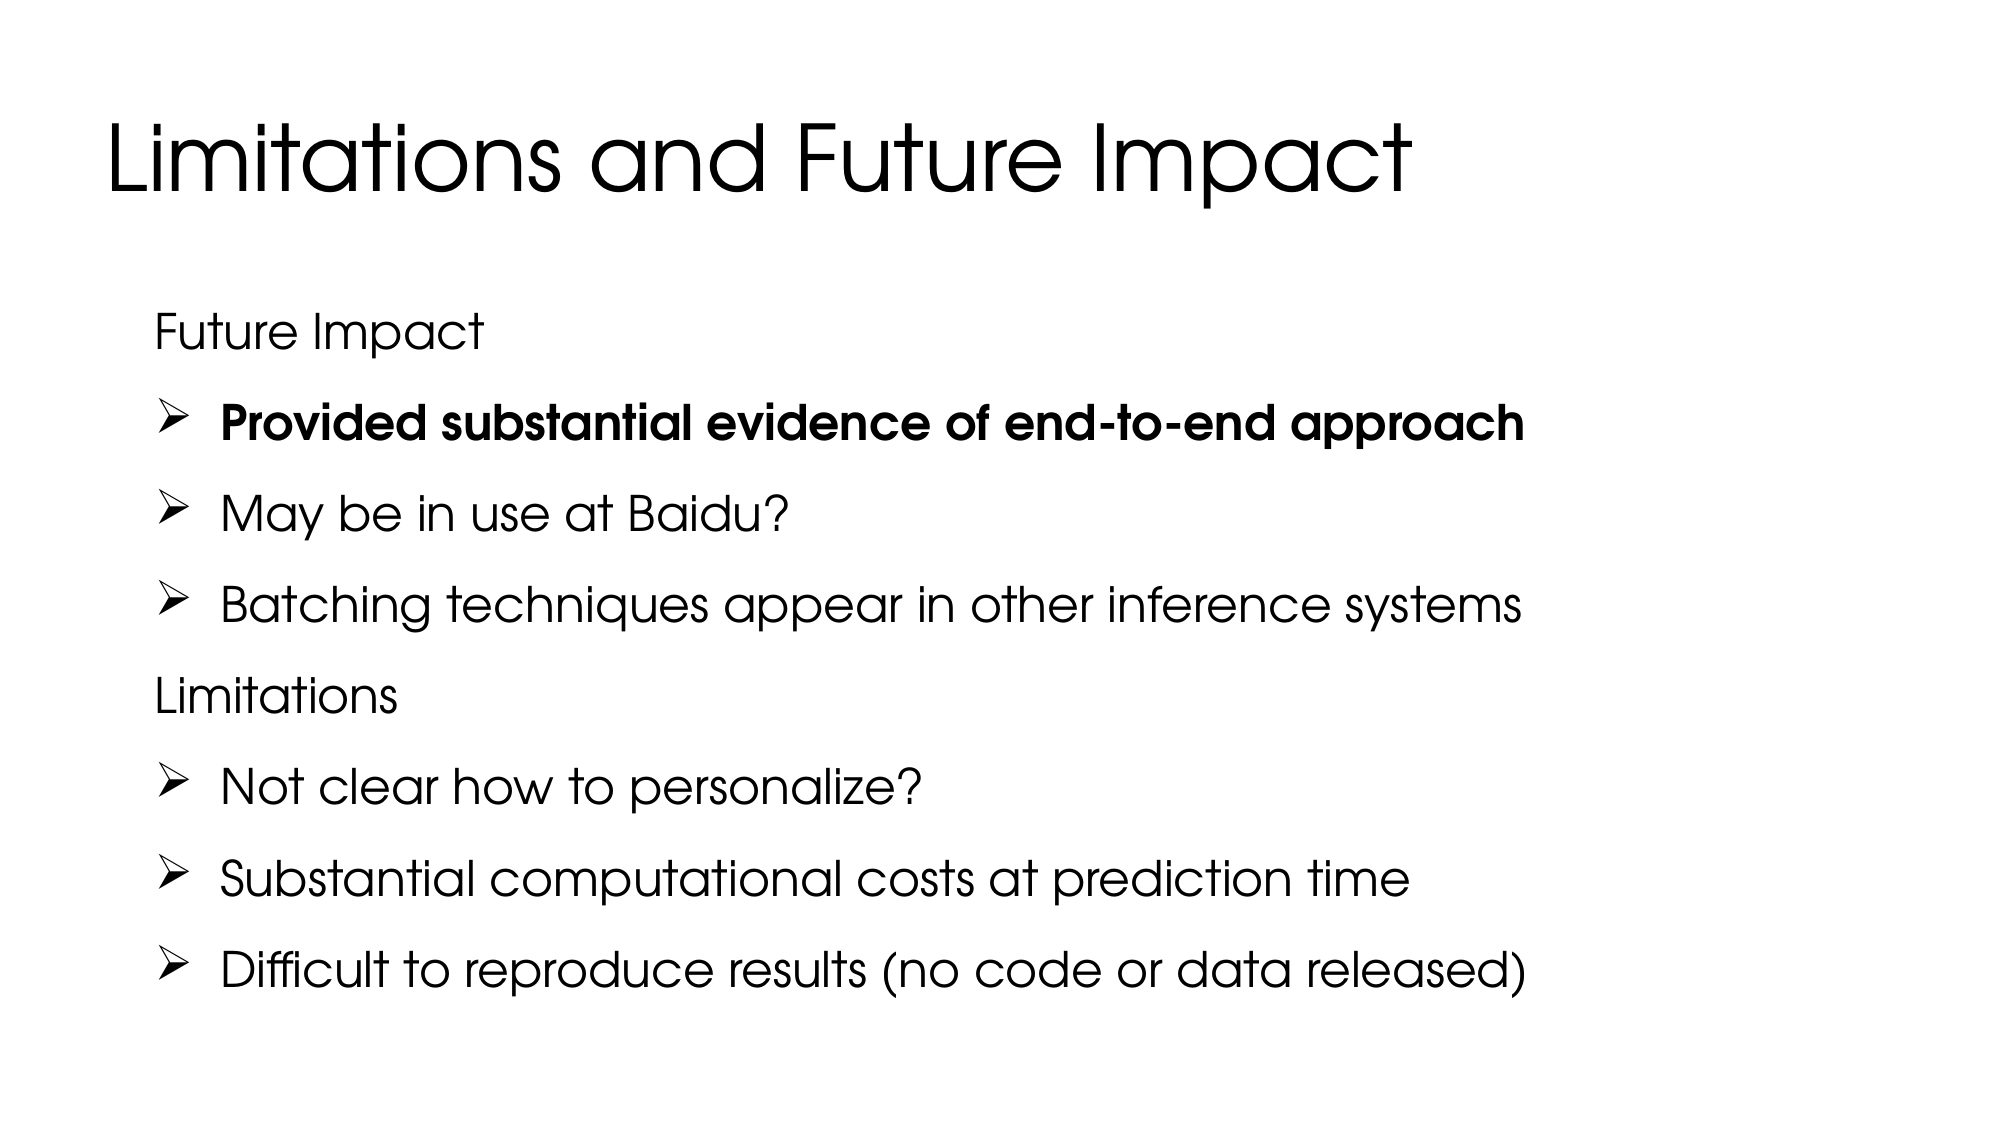

# Limitations and Future Impact
Future Impact
Provided substantial evidence of end-to-end approach
May be in use at Baidu?
Batching techniques appear in other inference systems
Limitations
Not clear how to personalize?
Substantial computational costs at prediction time
Difficult to reproduce results (no code or data released)